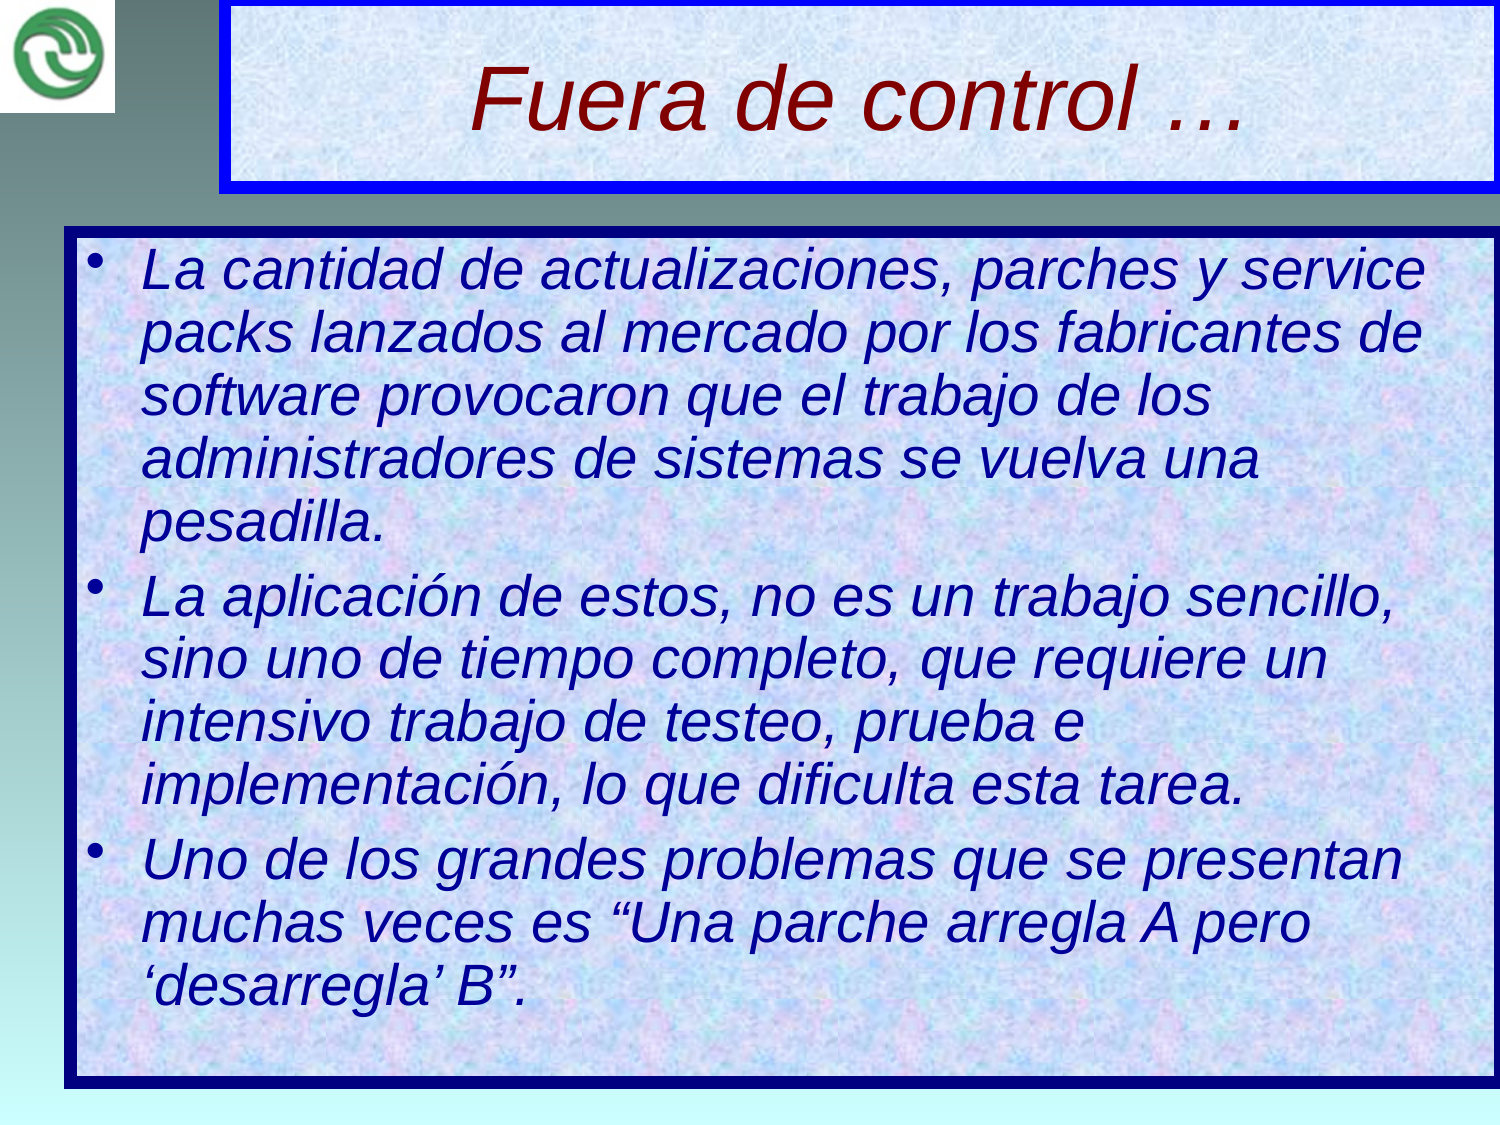

Fuera de control …
La cantidad de actualizaciones, parches y service packs lanzados al mercado por los fabricantes de software provocaron que el trabajo de los administradores de sistemas se vuelva una pesadilla.
La aplicación de estos, no es un trabajo sencillo, sino uno de tiempo completo, que requiere un intensivo trabajo de testeo, prueba e implementación, lo que dificulta esta tarea.
Uno de los grandes problemas que se presentan muchas veces es “Una parche arregla A pero ‘desarregla’ B”.